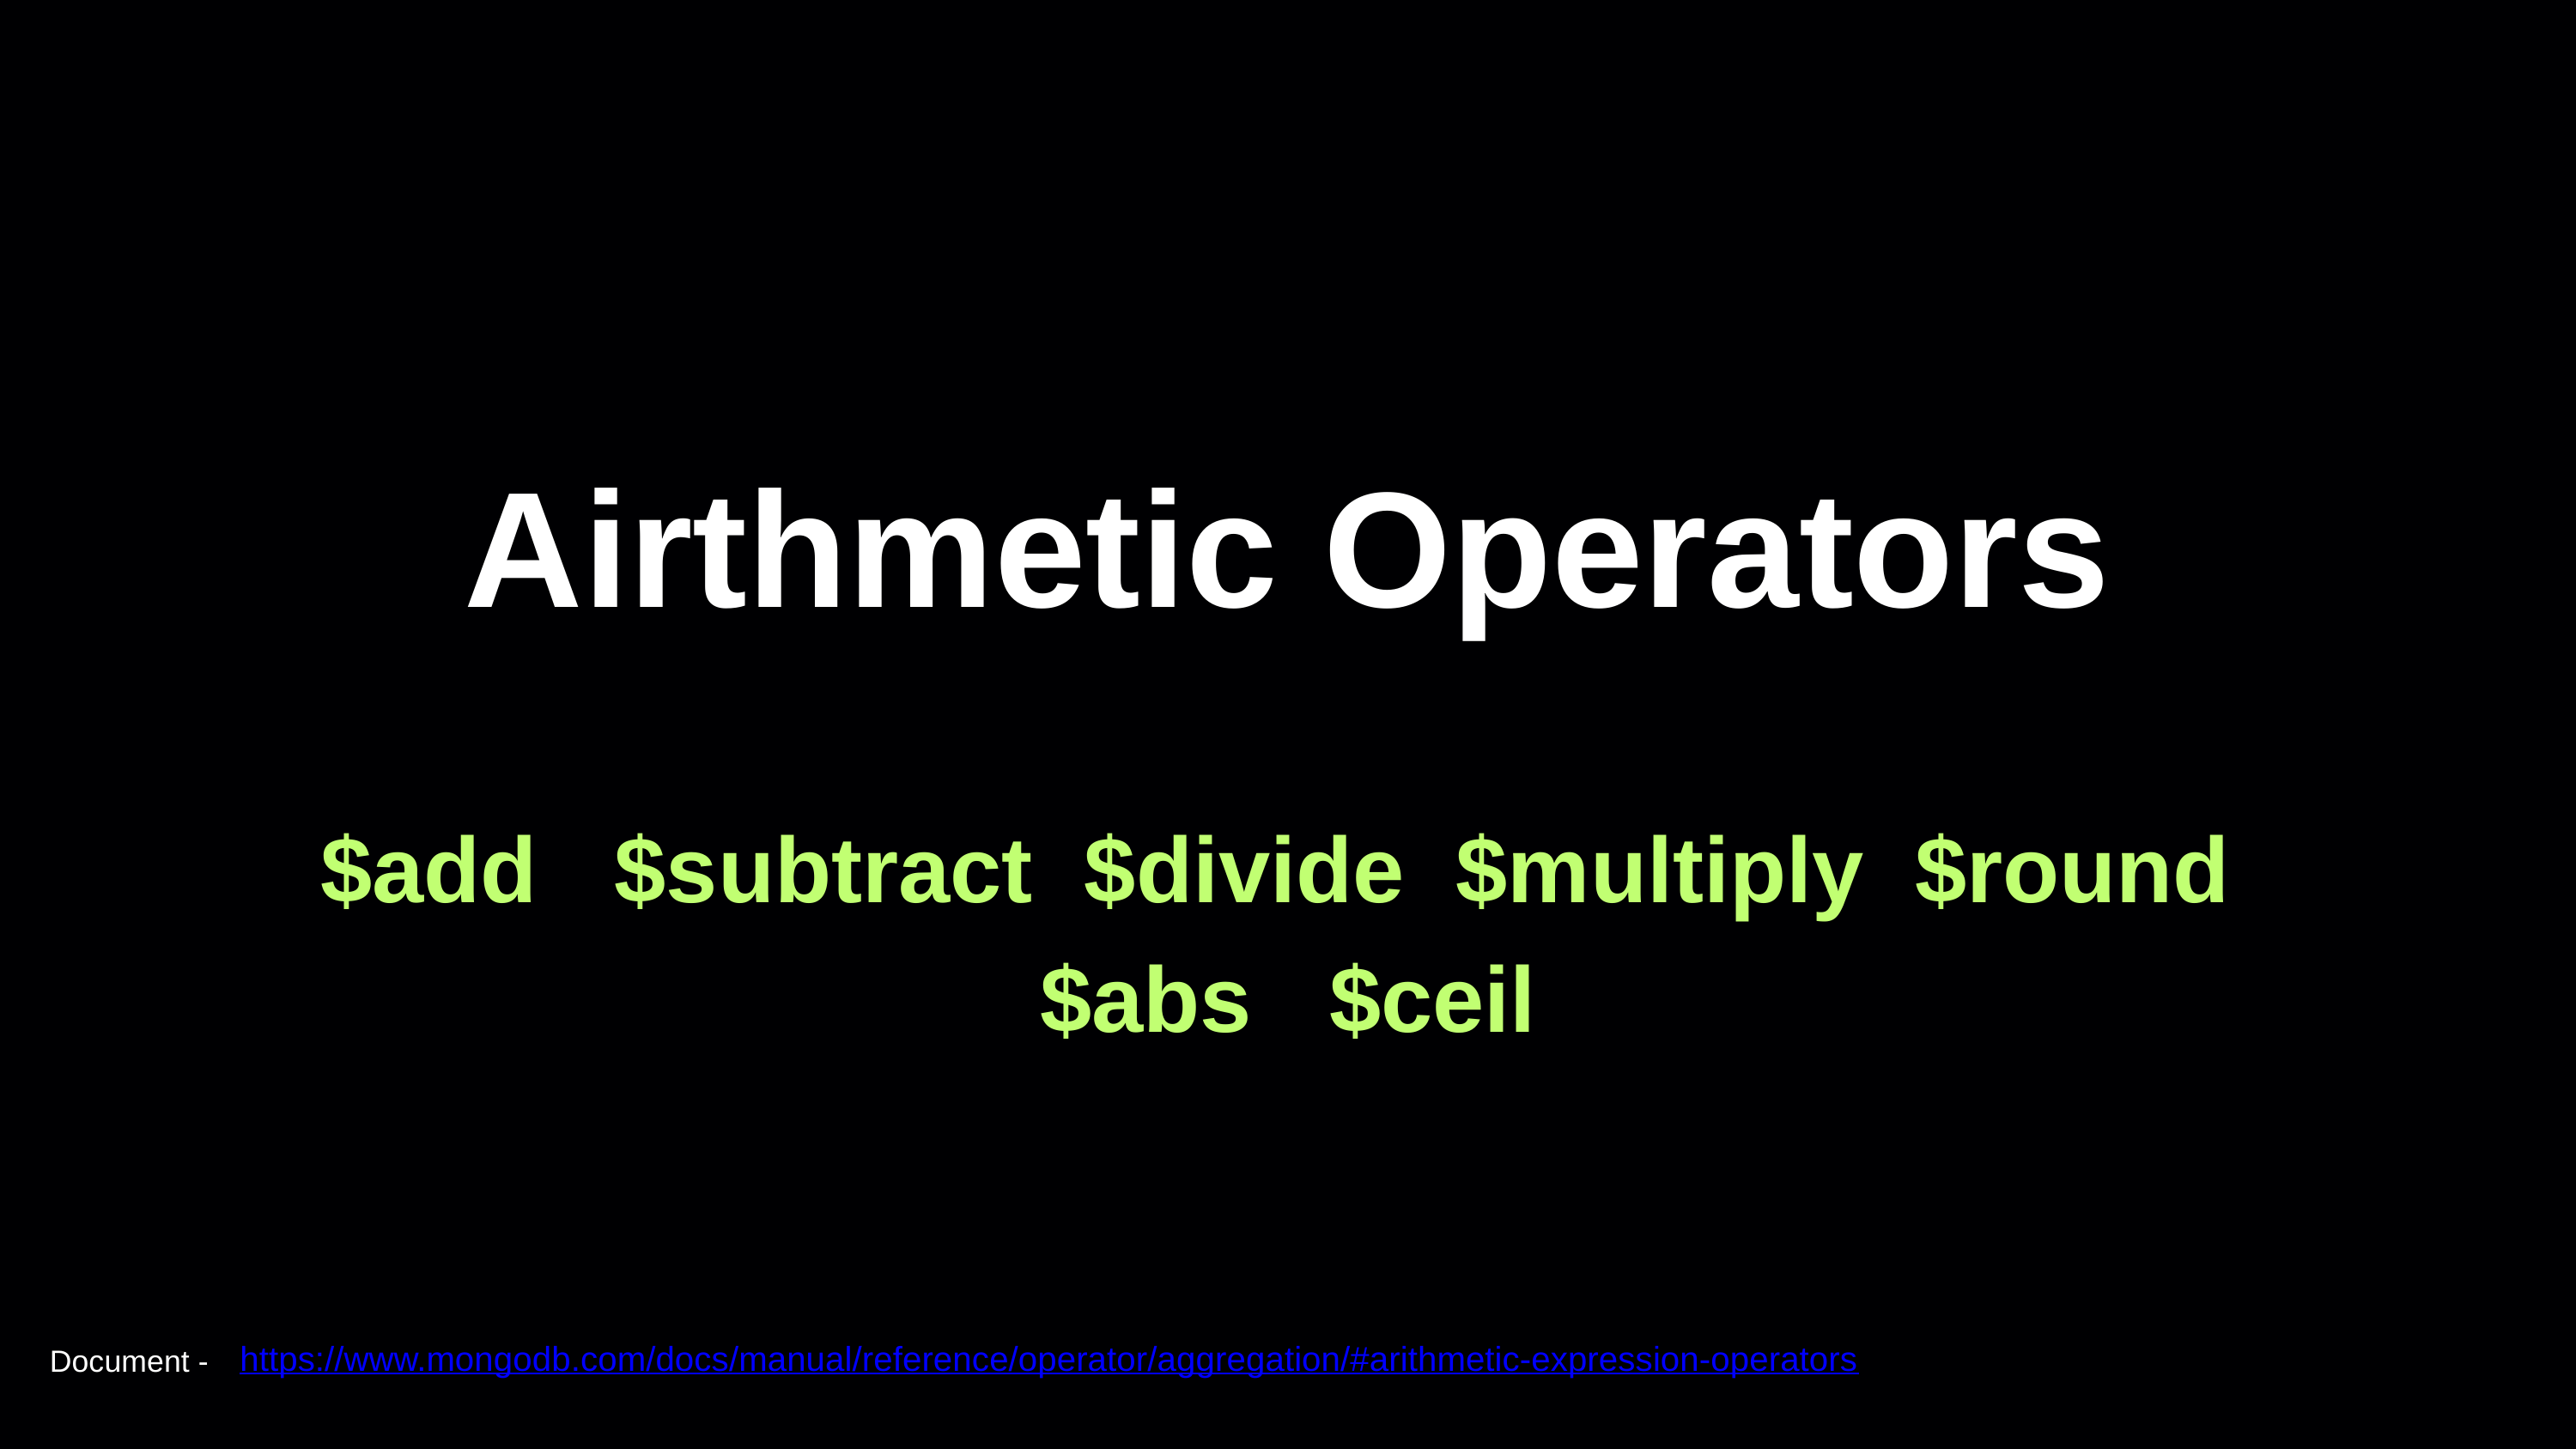

Airthmetic Operators
$add   $subtract  $divide  $multiply  $round
$abs   $ceil
https://www.mongodb.com/docs/manual/reference/operator/aggregation/#arithmetic-expression-operators
Document -